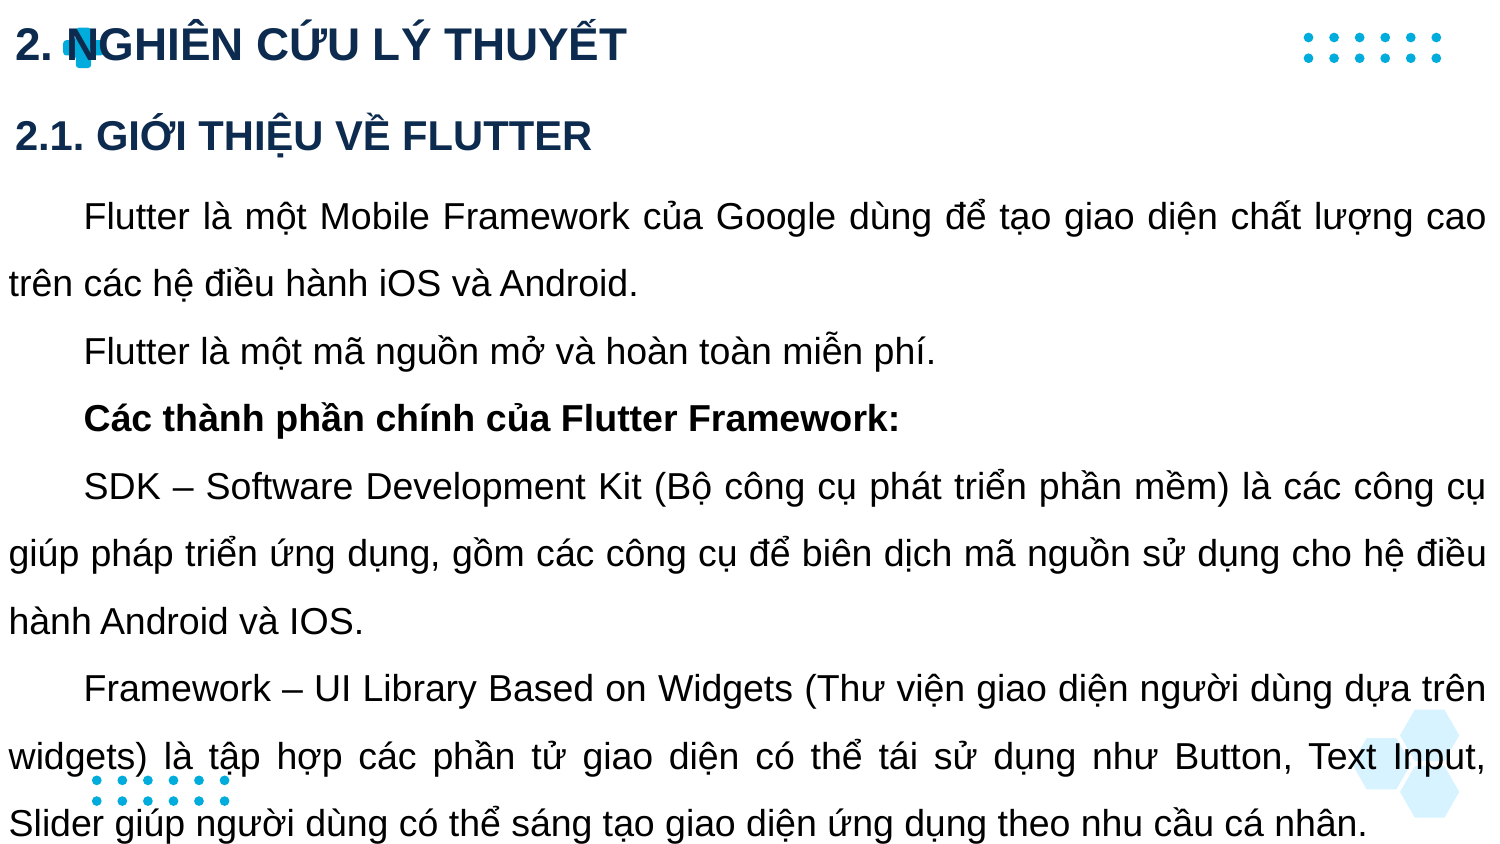

# 2. NGHIÊN CỨU LÝ THUYẾT
2.1. GIỚI THIỆU VỀ FLUTTER
Flutter là một Mobile Framework của Google dùng để tạo giao diện chất lượng cao trên các hệ điều hành iOS và Android.
Flutter là một mã nguồn mở và hoàn toàn miễn phí.
Các thành phần chính của Flutter Framework:
SDK – Software Development Kit (Bộ công cụ phát triển phần mềm) là các công cụ giúp pháp triển ứng dụng, gồm các công cụ để biên dịch mã nguồn sử dụng cho hệ điều hành Android và IOS.
Framework – UI Library Based on Widgets (Thư viện giao diện người dùng dựa trên widgets) là tập hợp các phần tử giao diện có thể tái sử dụng như Button, Text Input, Slider giúp người dùng có thể sáng tạo giao diện ứng dụng theo nhu cầu cá nhân.